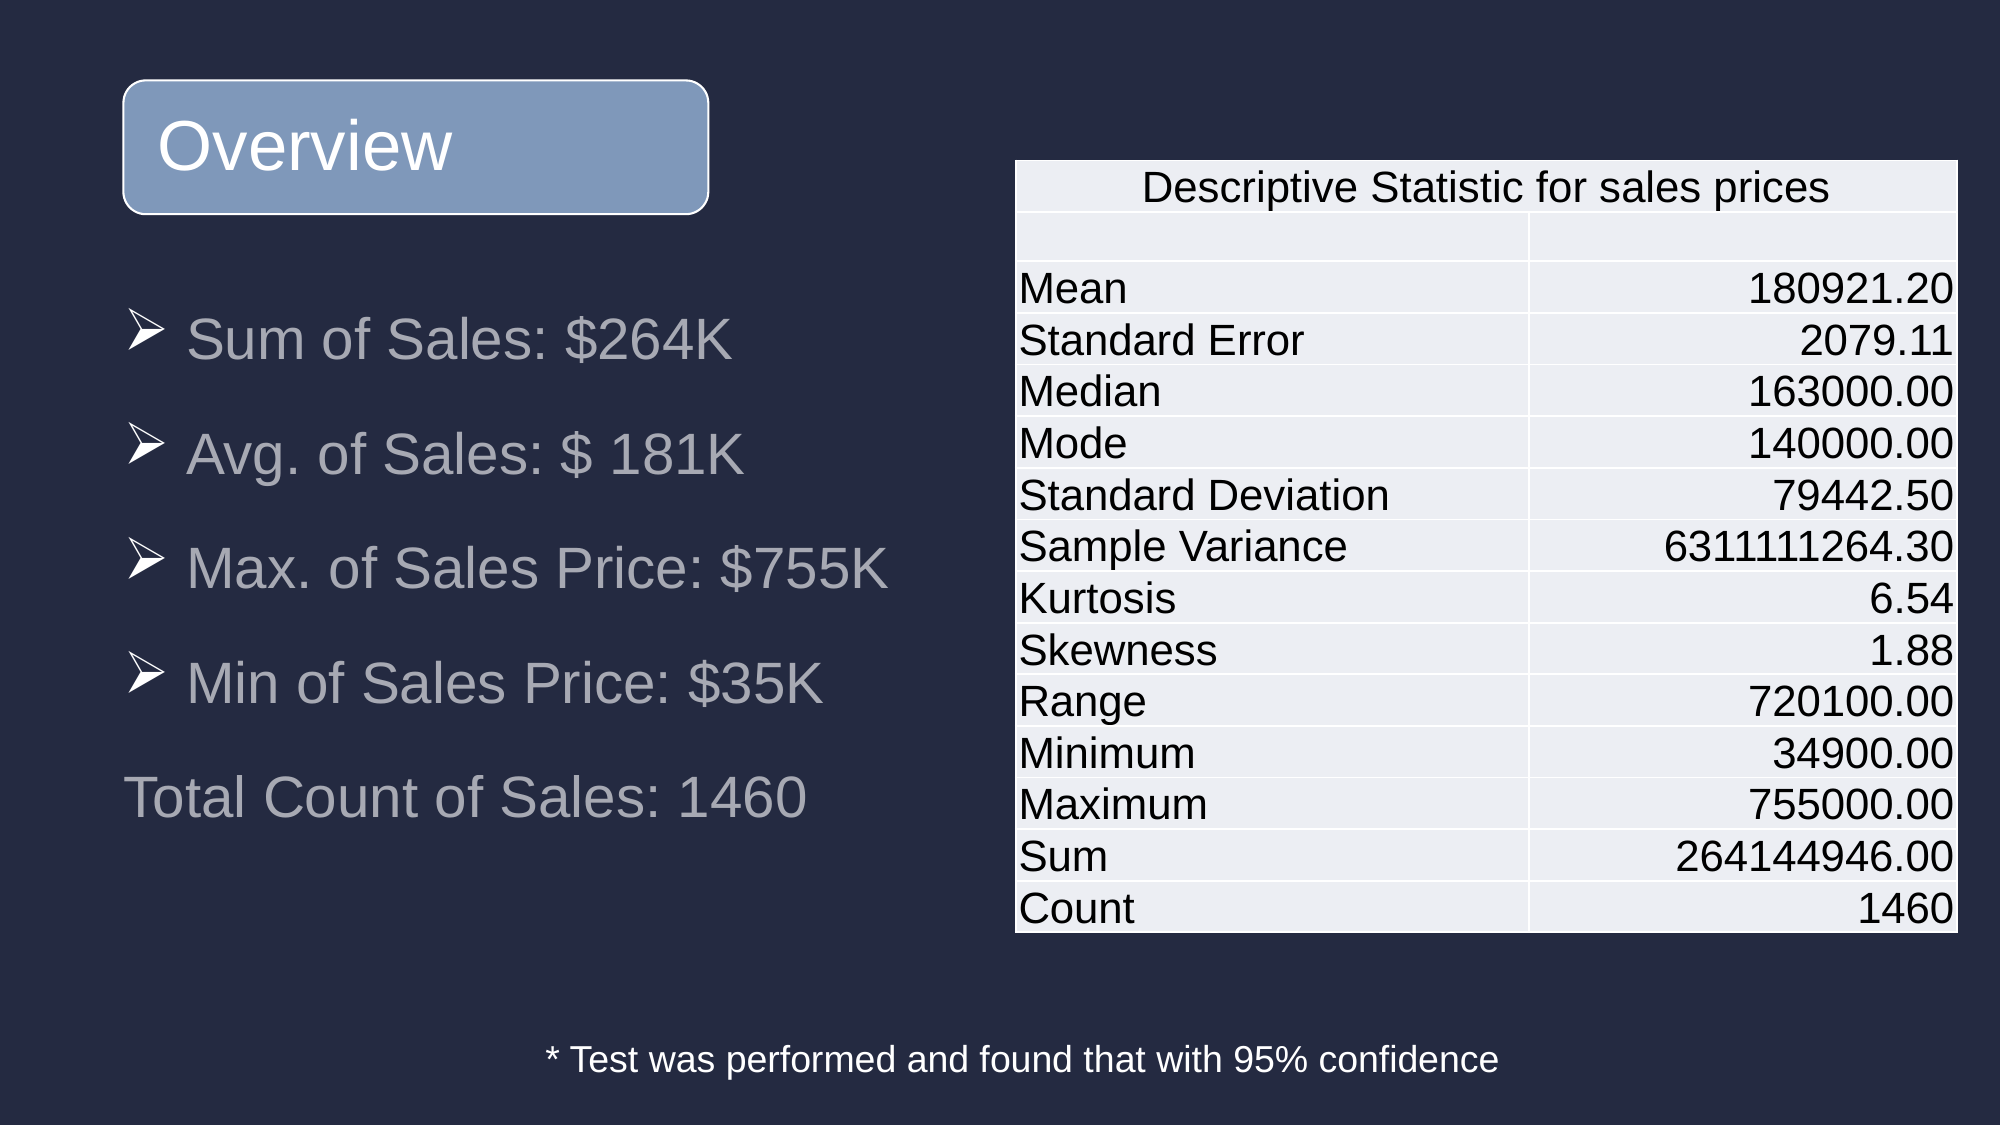

Overview
| Descriptive Statistic for sales prices |  |
| --- | --- |
|  |  |
| Mean | 180921.20 |
| Standard Error | 2079.11 |
| Median | 163000.00 |
| Mode | 140000.00 |
| Standard Deviation | 79442.50 |
| Sample Variance | 6311111264.30 |
| Kurtosis | 6.54 |
| Skewness | 1.88 |
| Range | 720100.00 |
| Minimum | 34900.00 |
| Maximum | 755000.00 |
| Sum | 264144946.00 |
| Count | 1460 |
 Sum of Sales: $264K
 Avg. of Sales: $ 181K
 Max. of Sales Price: $755K
 Min of Sales Price: $35K
Total Count of Sales: 1460

* Test was performed and found that with 95% confidence